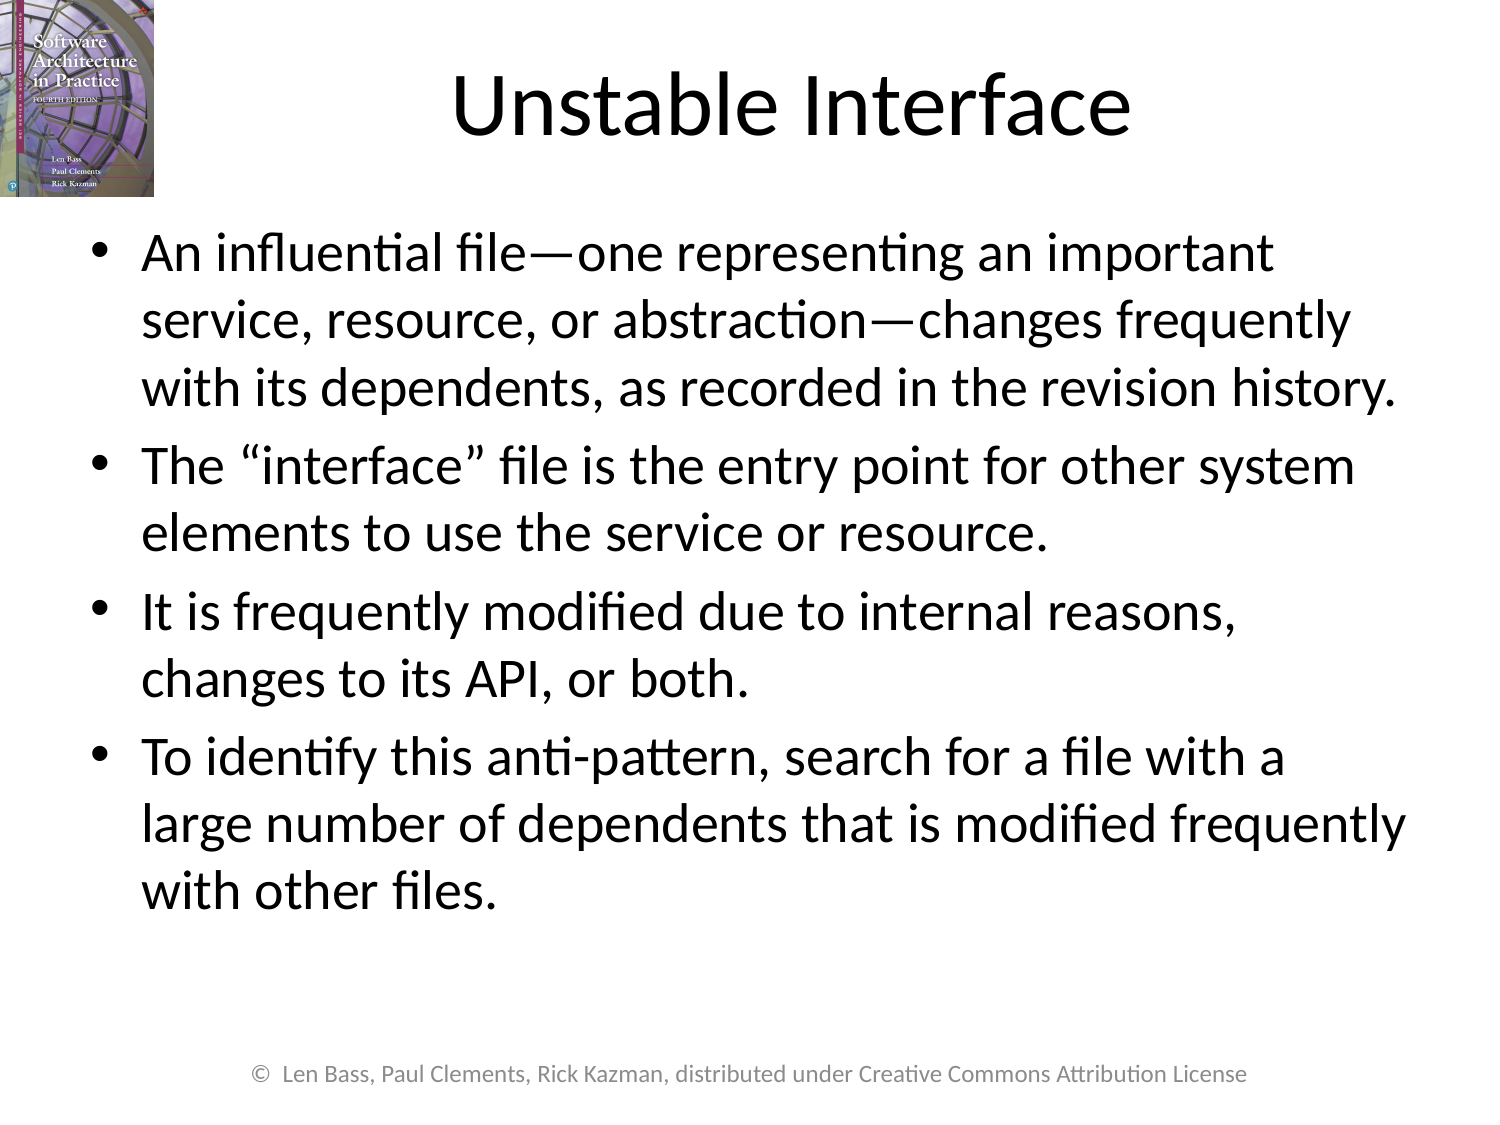

# Unstable Interface
An influential file—one representing an important service, resource, or abstraction—changes frequently with its dependents, as recorded in the revision history.
The “interface” file is the entry point for other system elements to use the service or resource.
It is frequently modified due to internal reasons, changes to its API, or both.
To identify this anti-pattern, search for a file with a large number of dependents that is modified frequently with other files.

©  Len Bass, Paul Clements, Rick Kazman, distributed under Creative Commons Attribution License